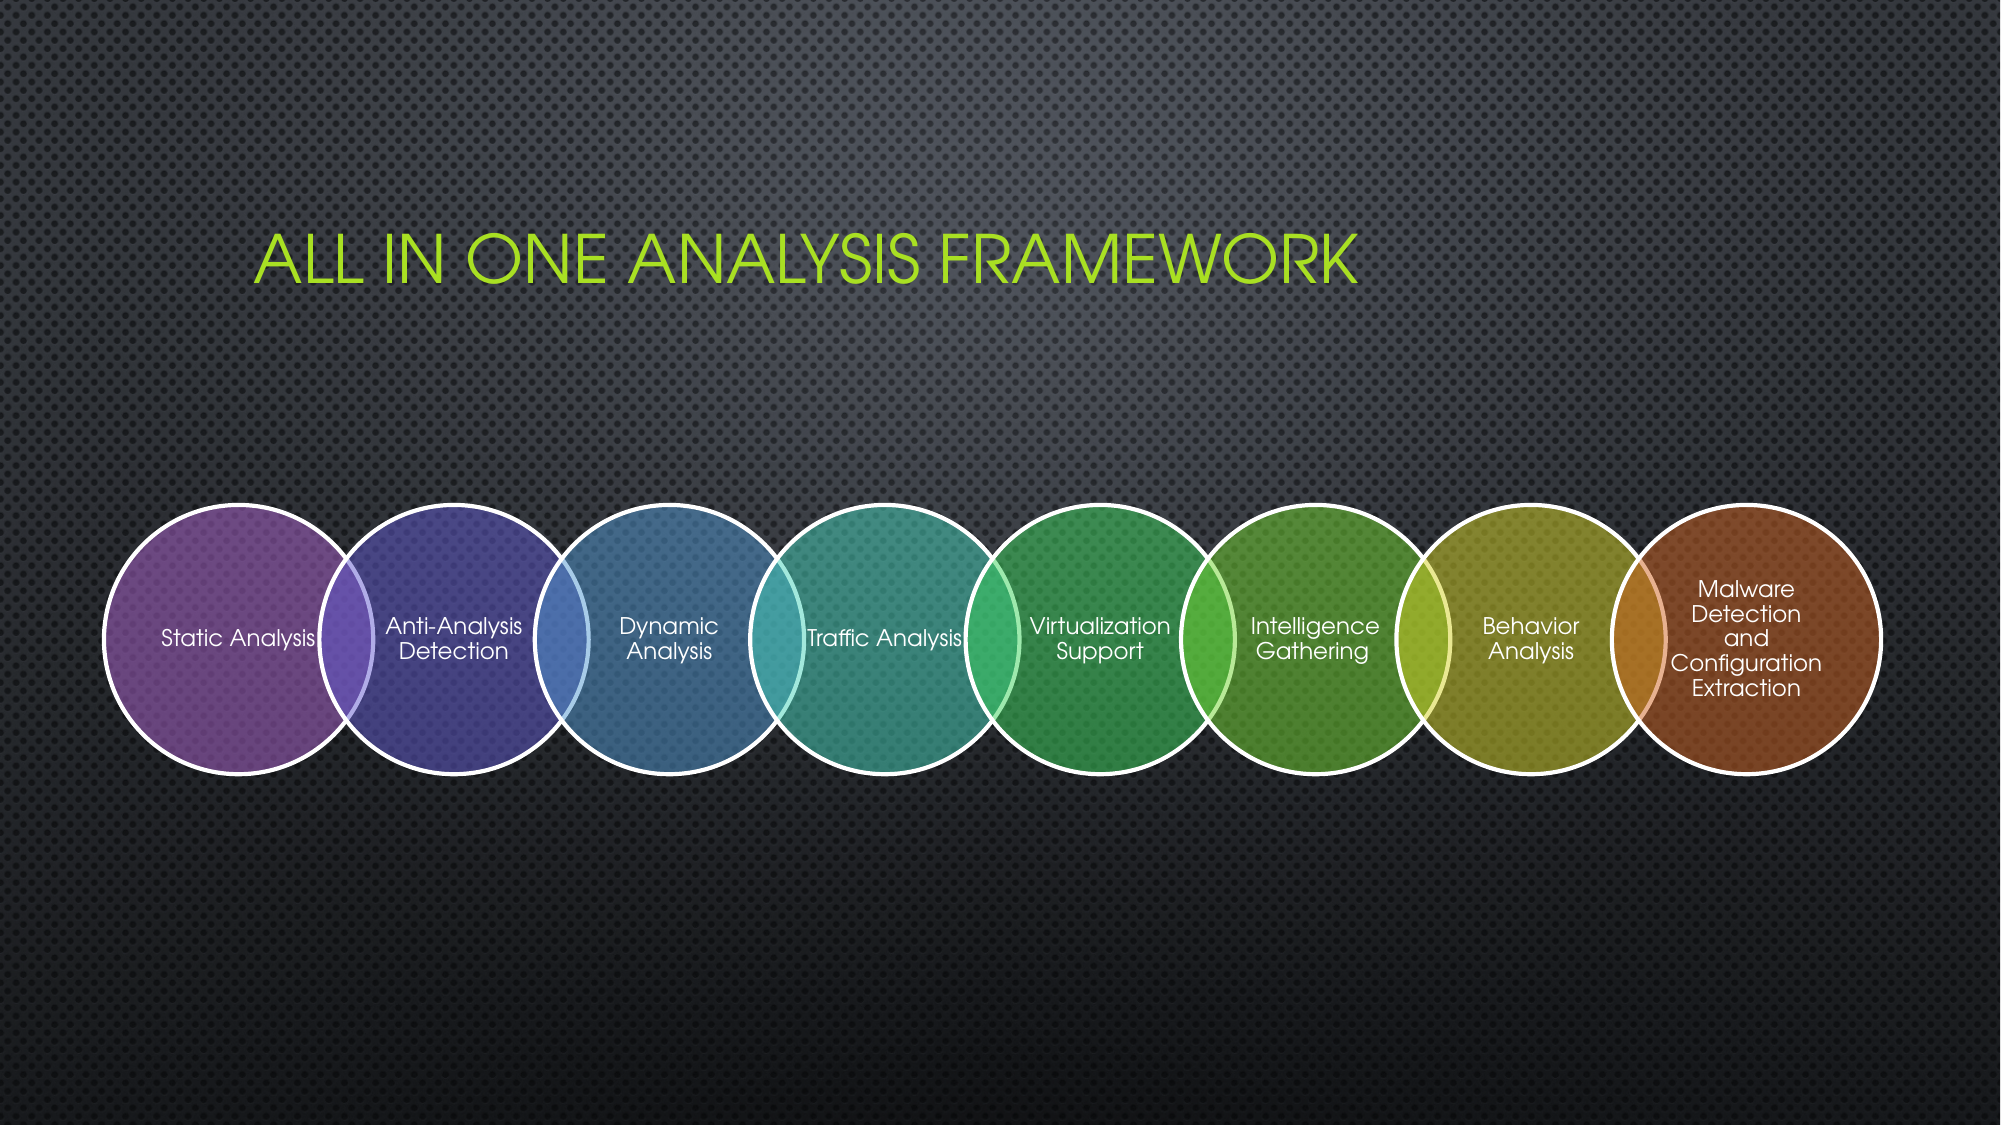

# All In One Analysis Framework
Static Analysis
Anti-Analysis Detection
Dynamic Analysis
Traffic Analysis
Virtualization Support
Intelligence Gathering
Behavior Analysis
Malware Detection and Configuration Extraction